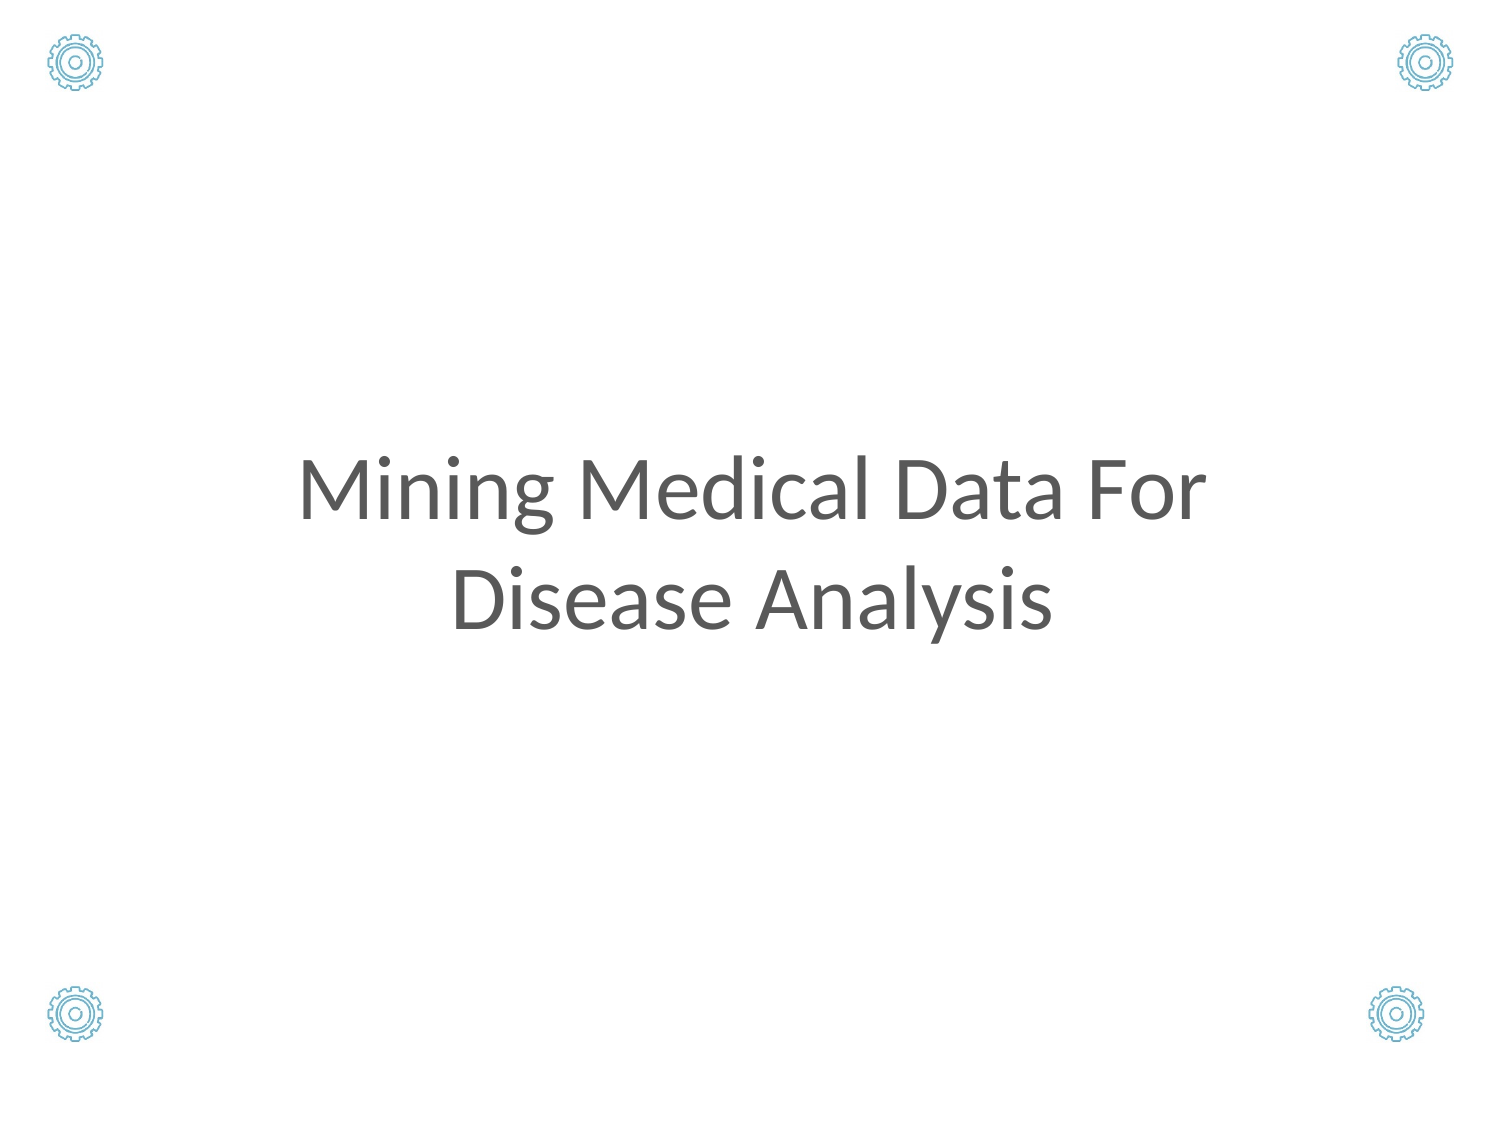

# Mining Medical Data For Disease Analysis